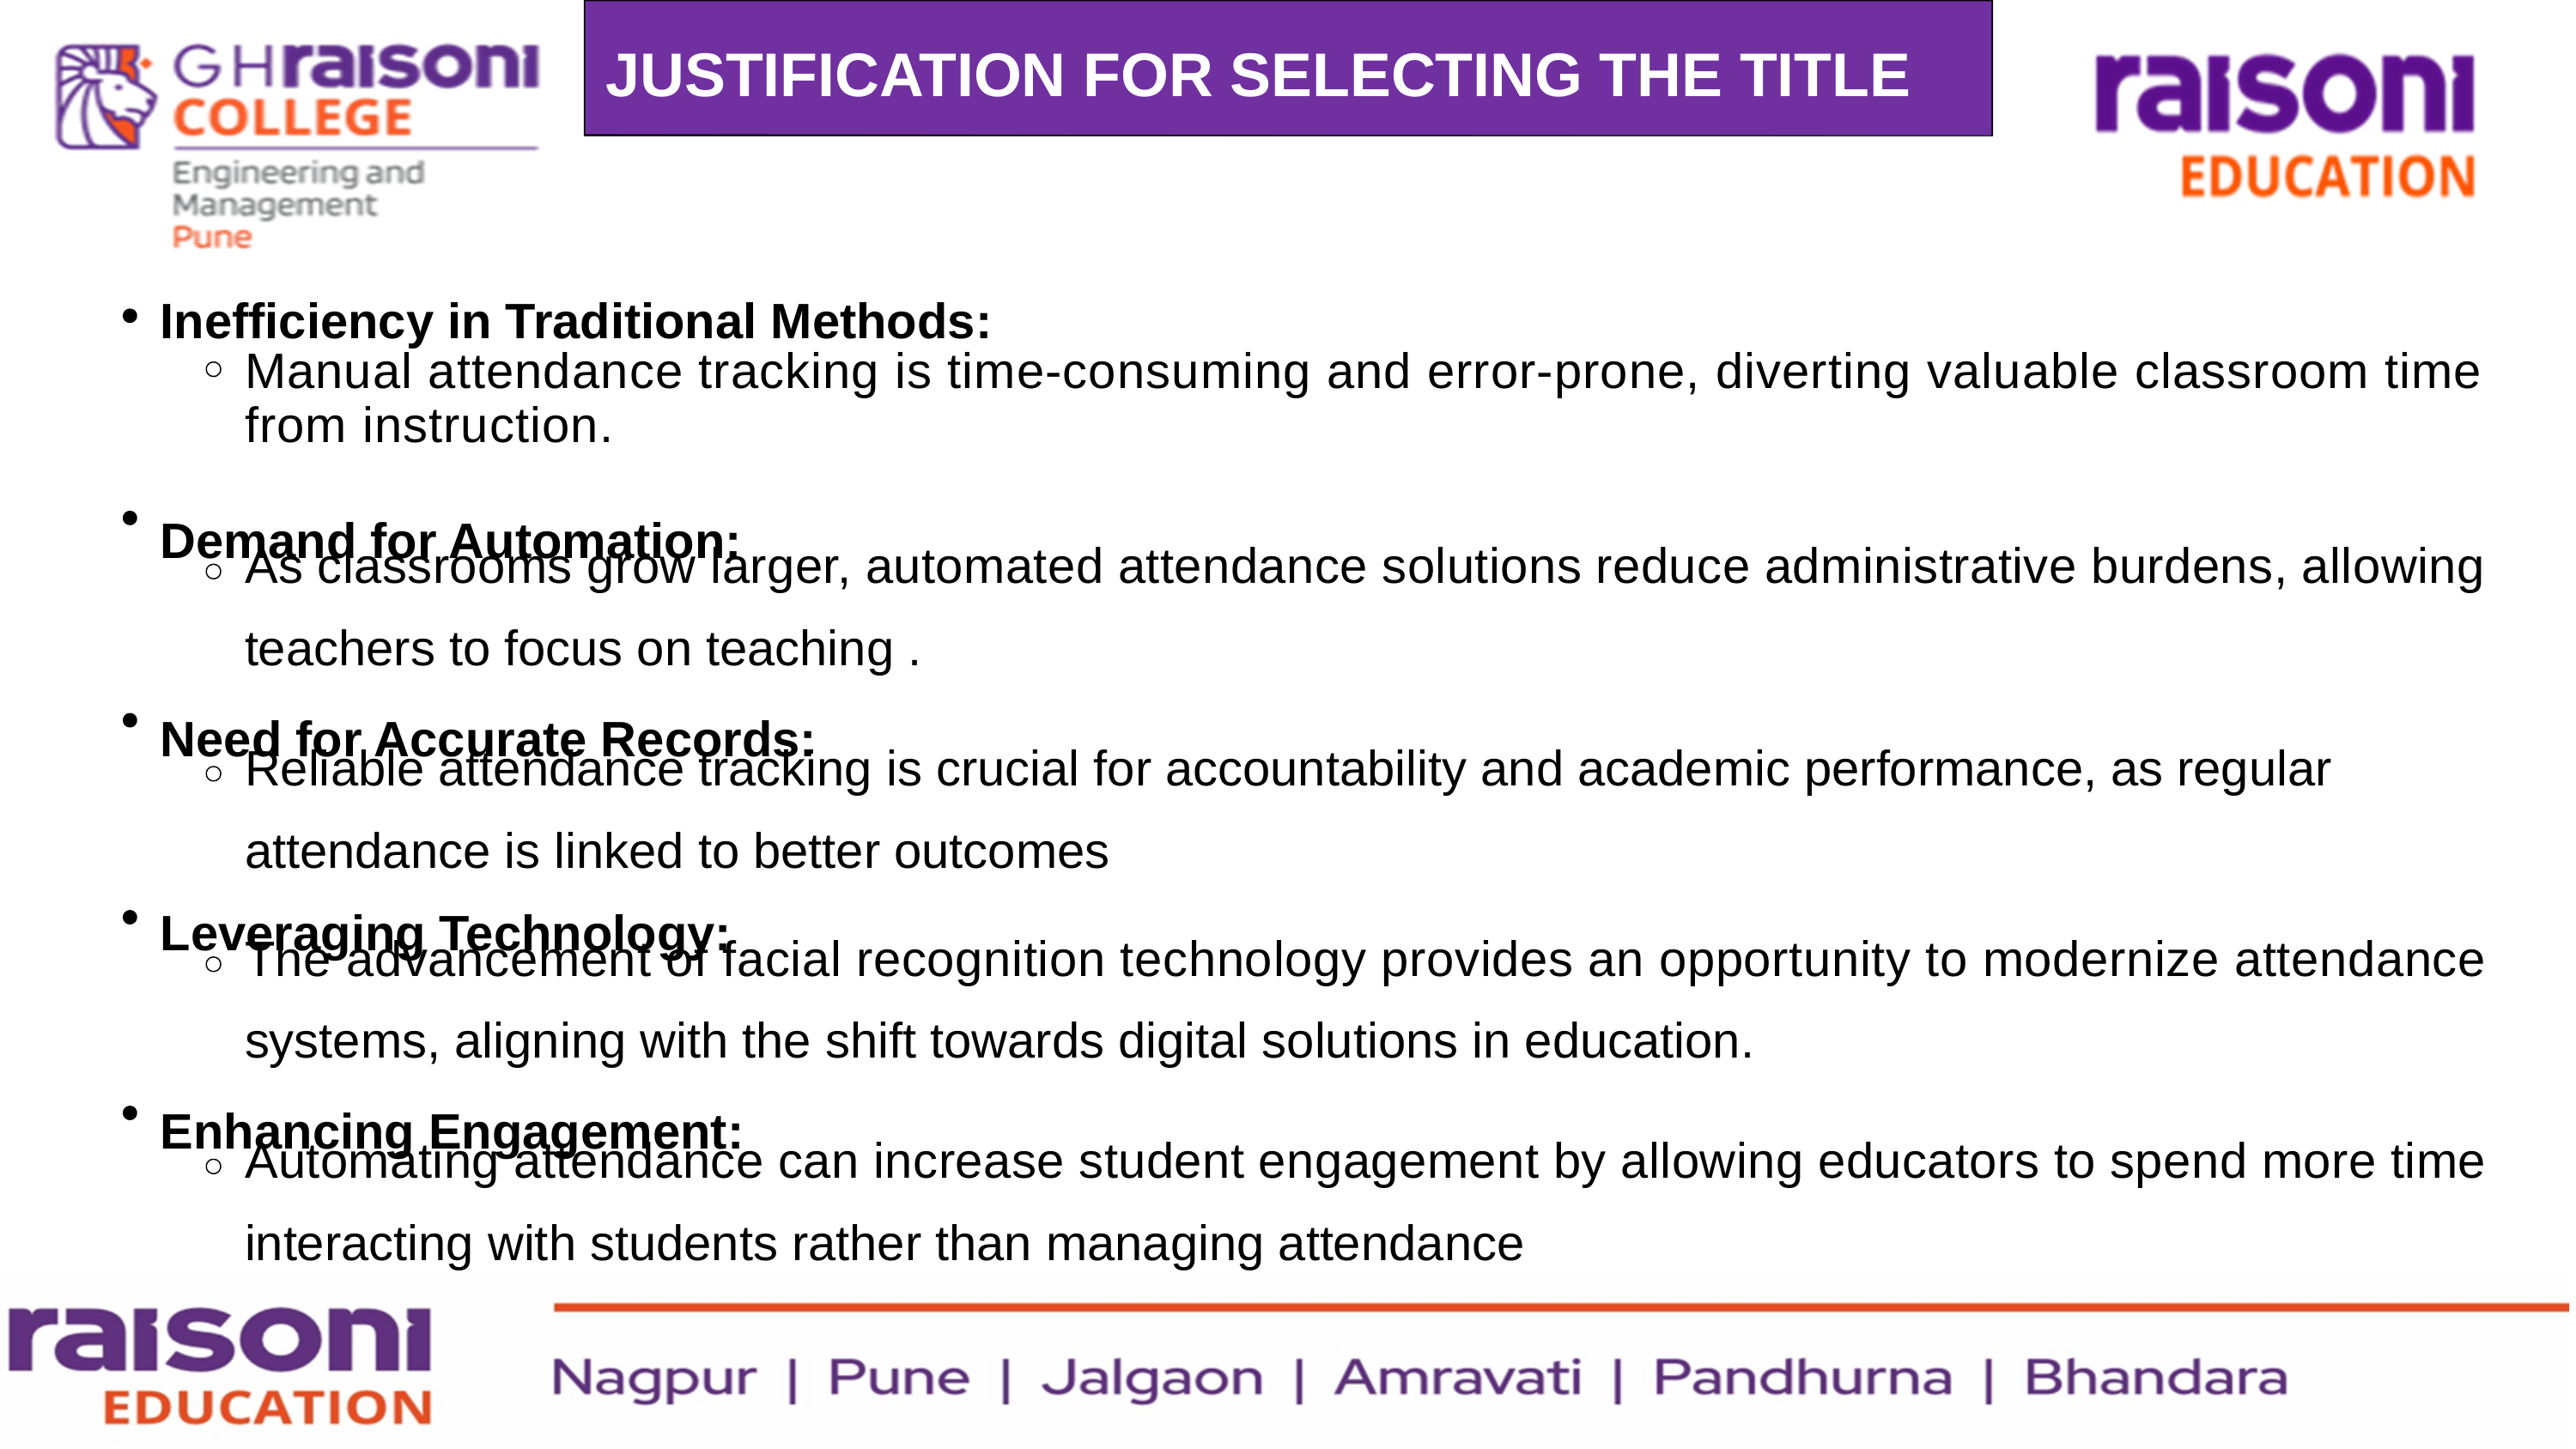

JUSTIFICATION FOR SELECTING THE TITLE
Inefficiency in Traditional Methods:

Manual attendance tracking is time-consuming and error-prone, diverting valuable classroom time from instruction.

Demand for Automation:

As classrooms grow larger, automated attendance solutions reduce administrative burdens, allowing
teachers to focus on teaching .
Need for Accurate Records:

Reliable attendance tracking is crucial for accountability and academic performance, as regular
attendance is linked to better outcomes
Leveraging Technology:

The advancement of facial recognition technology provides an opportunity to modernize attendance
systems, aligning with the shift towards digital solutions in education.
Enhancing Engagement:

Automating attendance can increase student engagement by allowing educators to spend more time
interacting with students rather than managing attendance